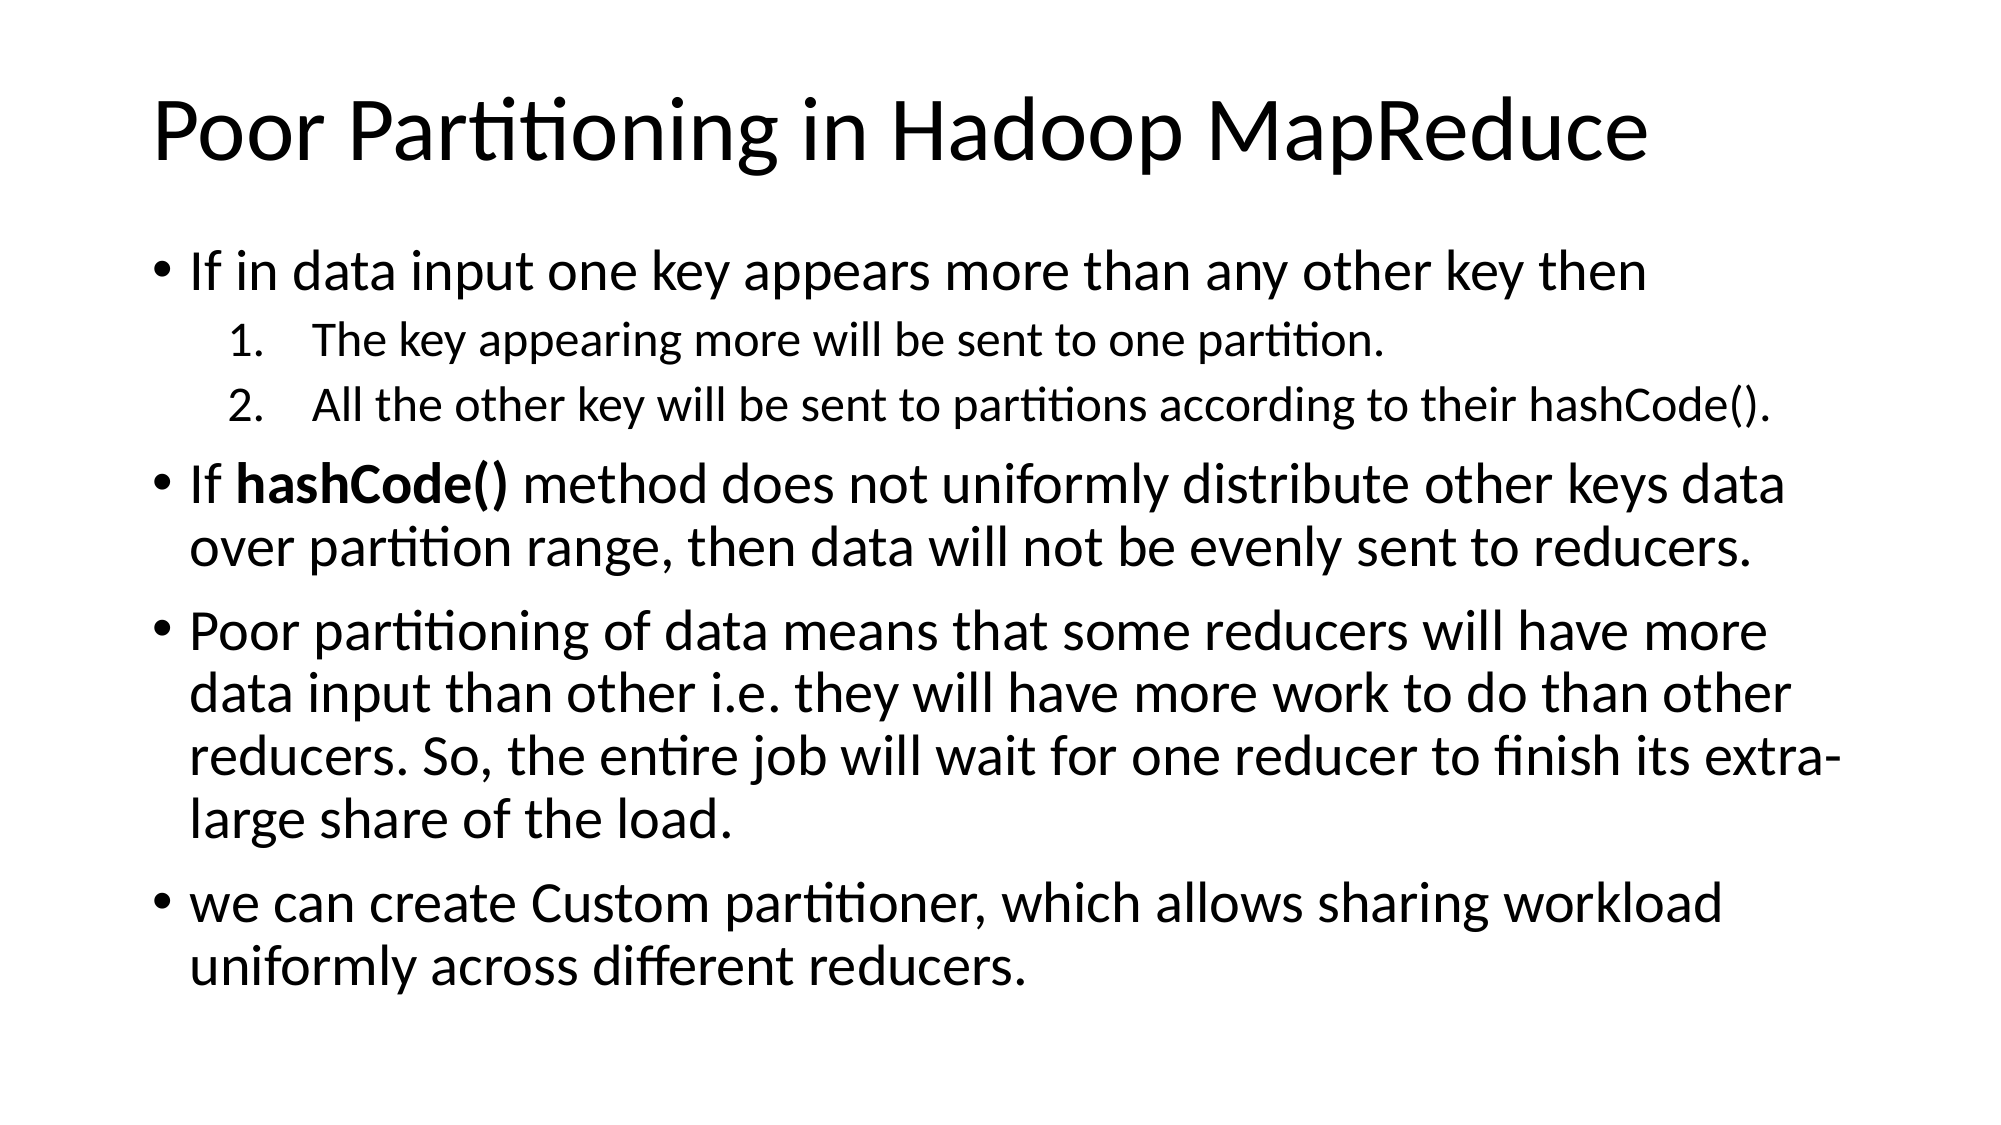

# Poor Partitioning in Hadoop MapReduce
If in data input one key appears more than any other key then
The key appearing more will be sent to one partition.
All the other key will be sent to partitions according to their hashCode().
If hashCode() method does not uniformly distribute other keys data over partition range, then data will not be evenly sent to reducers.
Poor partitioning of data means that some reducers will have more data input than other i.e. they will have more work to do than other reducers. So, the entire job will wait for one reducer to finish its extra-large share of the load.
we can create Custom partitioner, which allows sharing workload uniformly across different reducers.